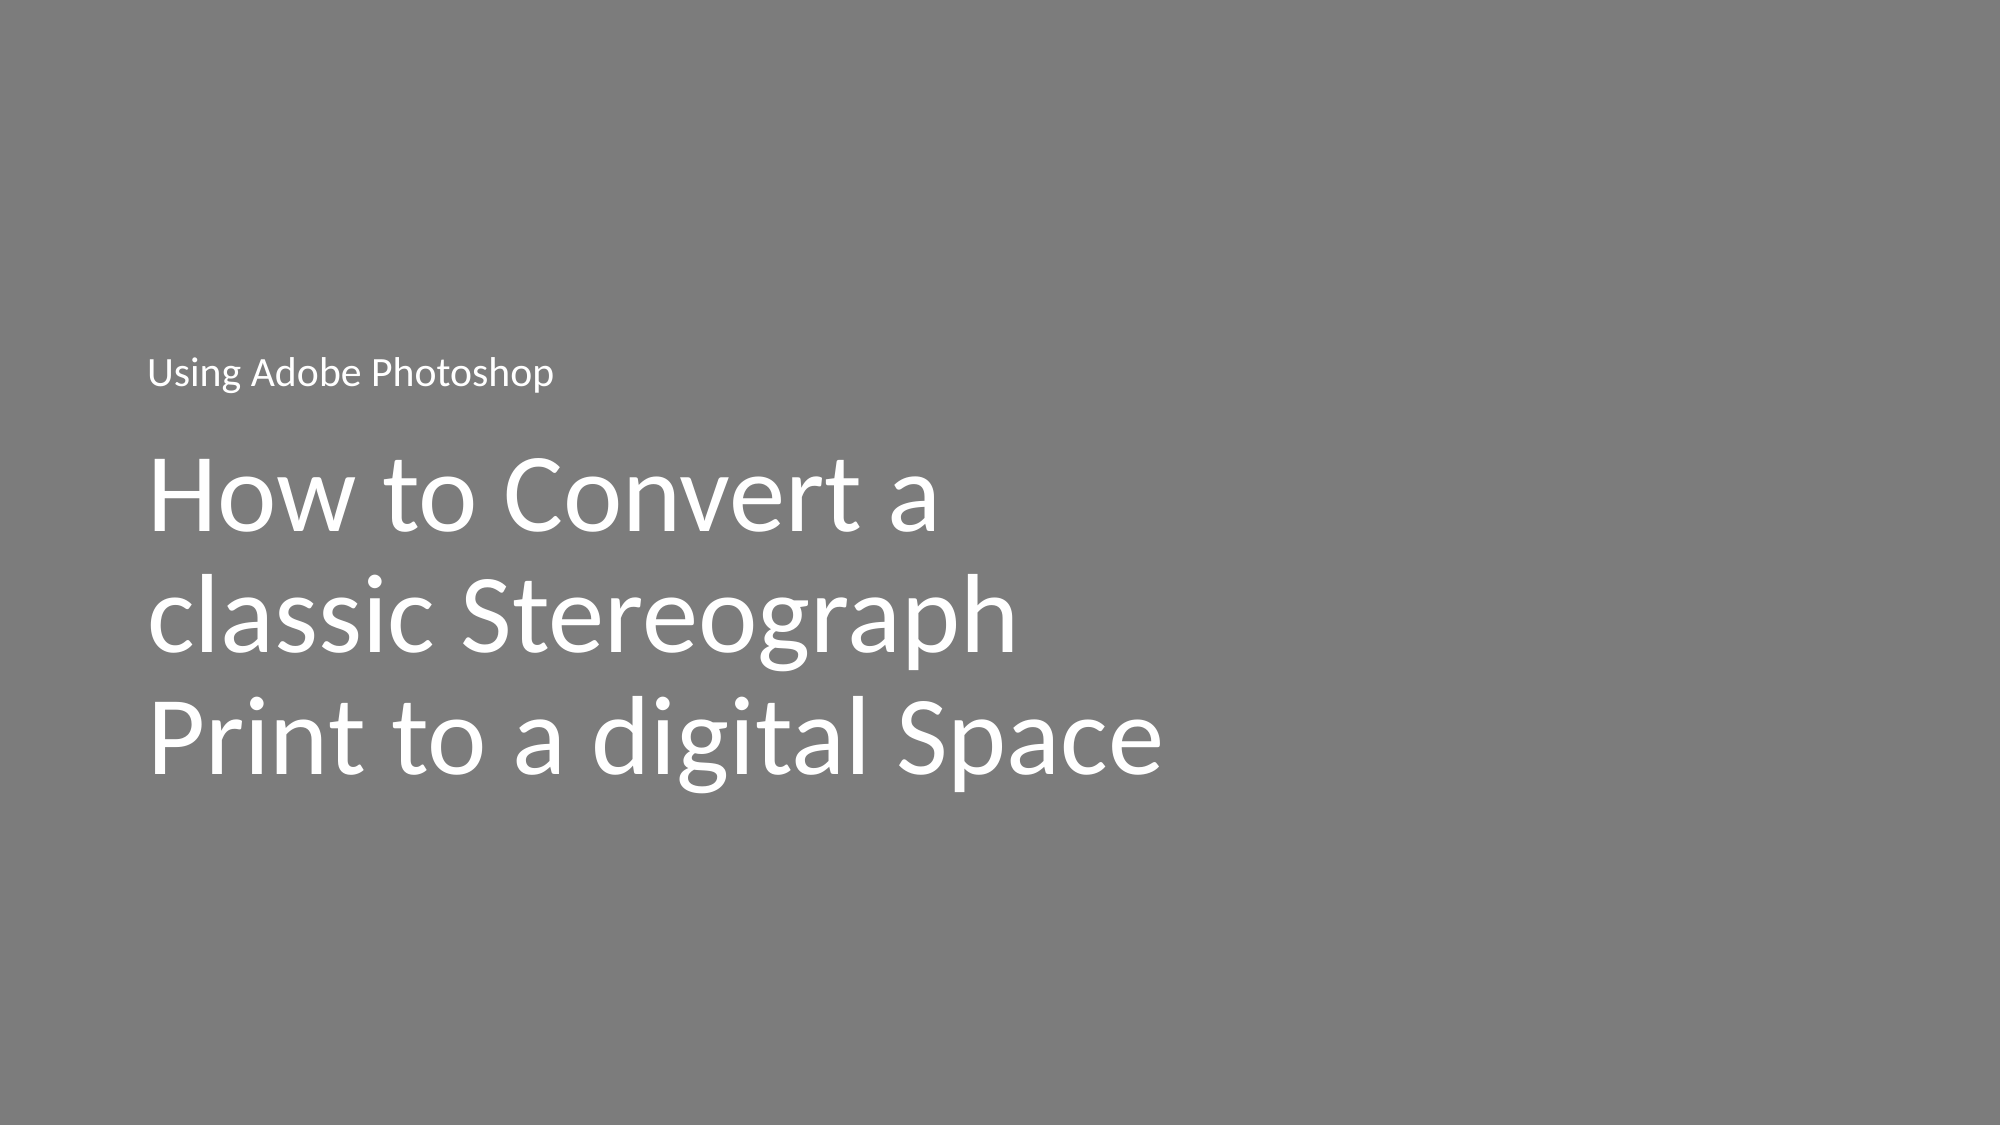

Using Adobe Photoshop
# How to Convert a classic Stereograph Print to a digital Space